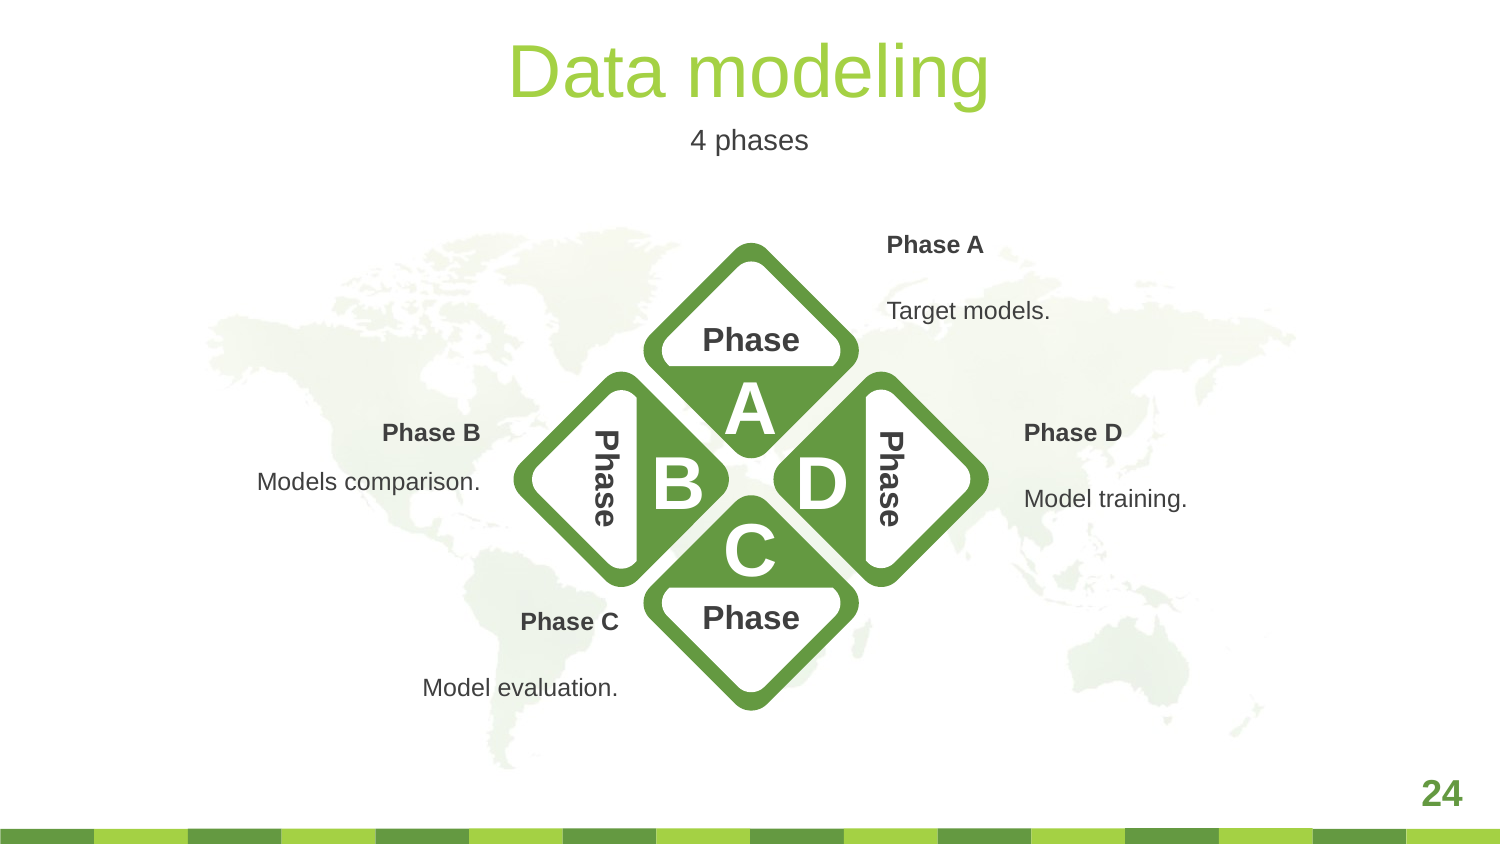

Data modeling
4 phases
Phase A
Target models.

Phase
A

Phase B
Models comparison.
Phase D
Model training.

B
D
Phase
Phase
C

Phase
Phase C
Model evaluation.
24